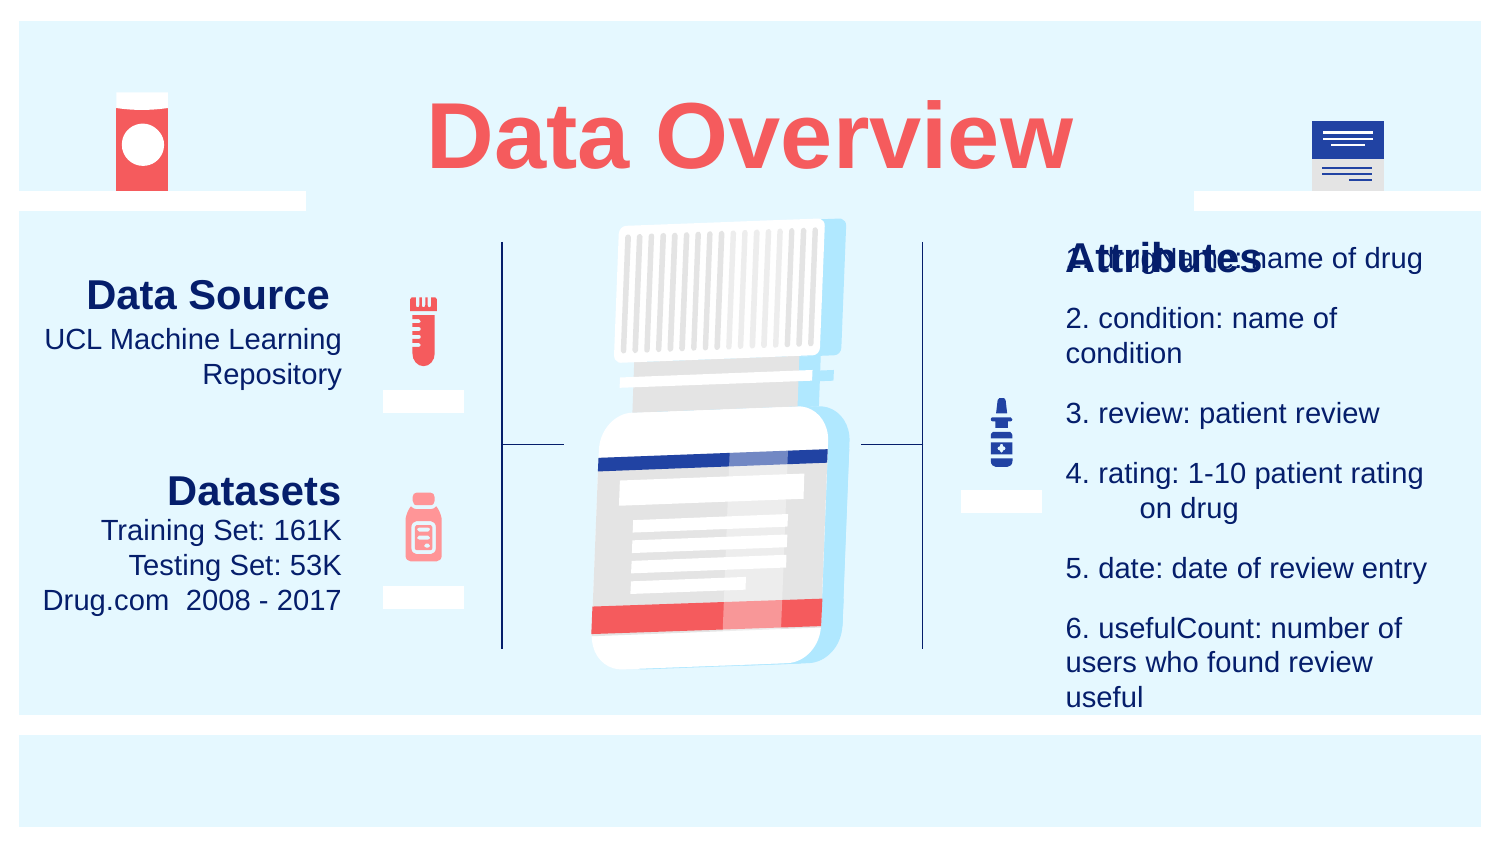

# Data Overview

Attributes
Data Source

UCL Machine Learning Repository

1. drugName: name of drug
2. condition: name of condition
3. review: patient review
4. rating: 1-10 patient rating            on drug
5. date: date of review entry
6. usefulCount: number of users who found review useful
Datasets

Training Set: 161K Testing Set: 53K Drug.com  2008 - 2017